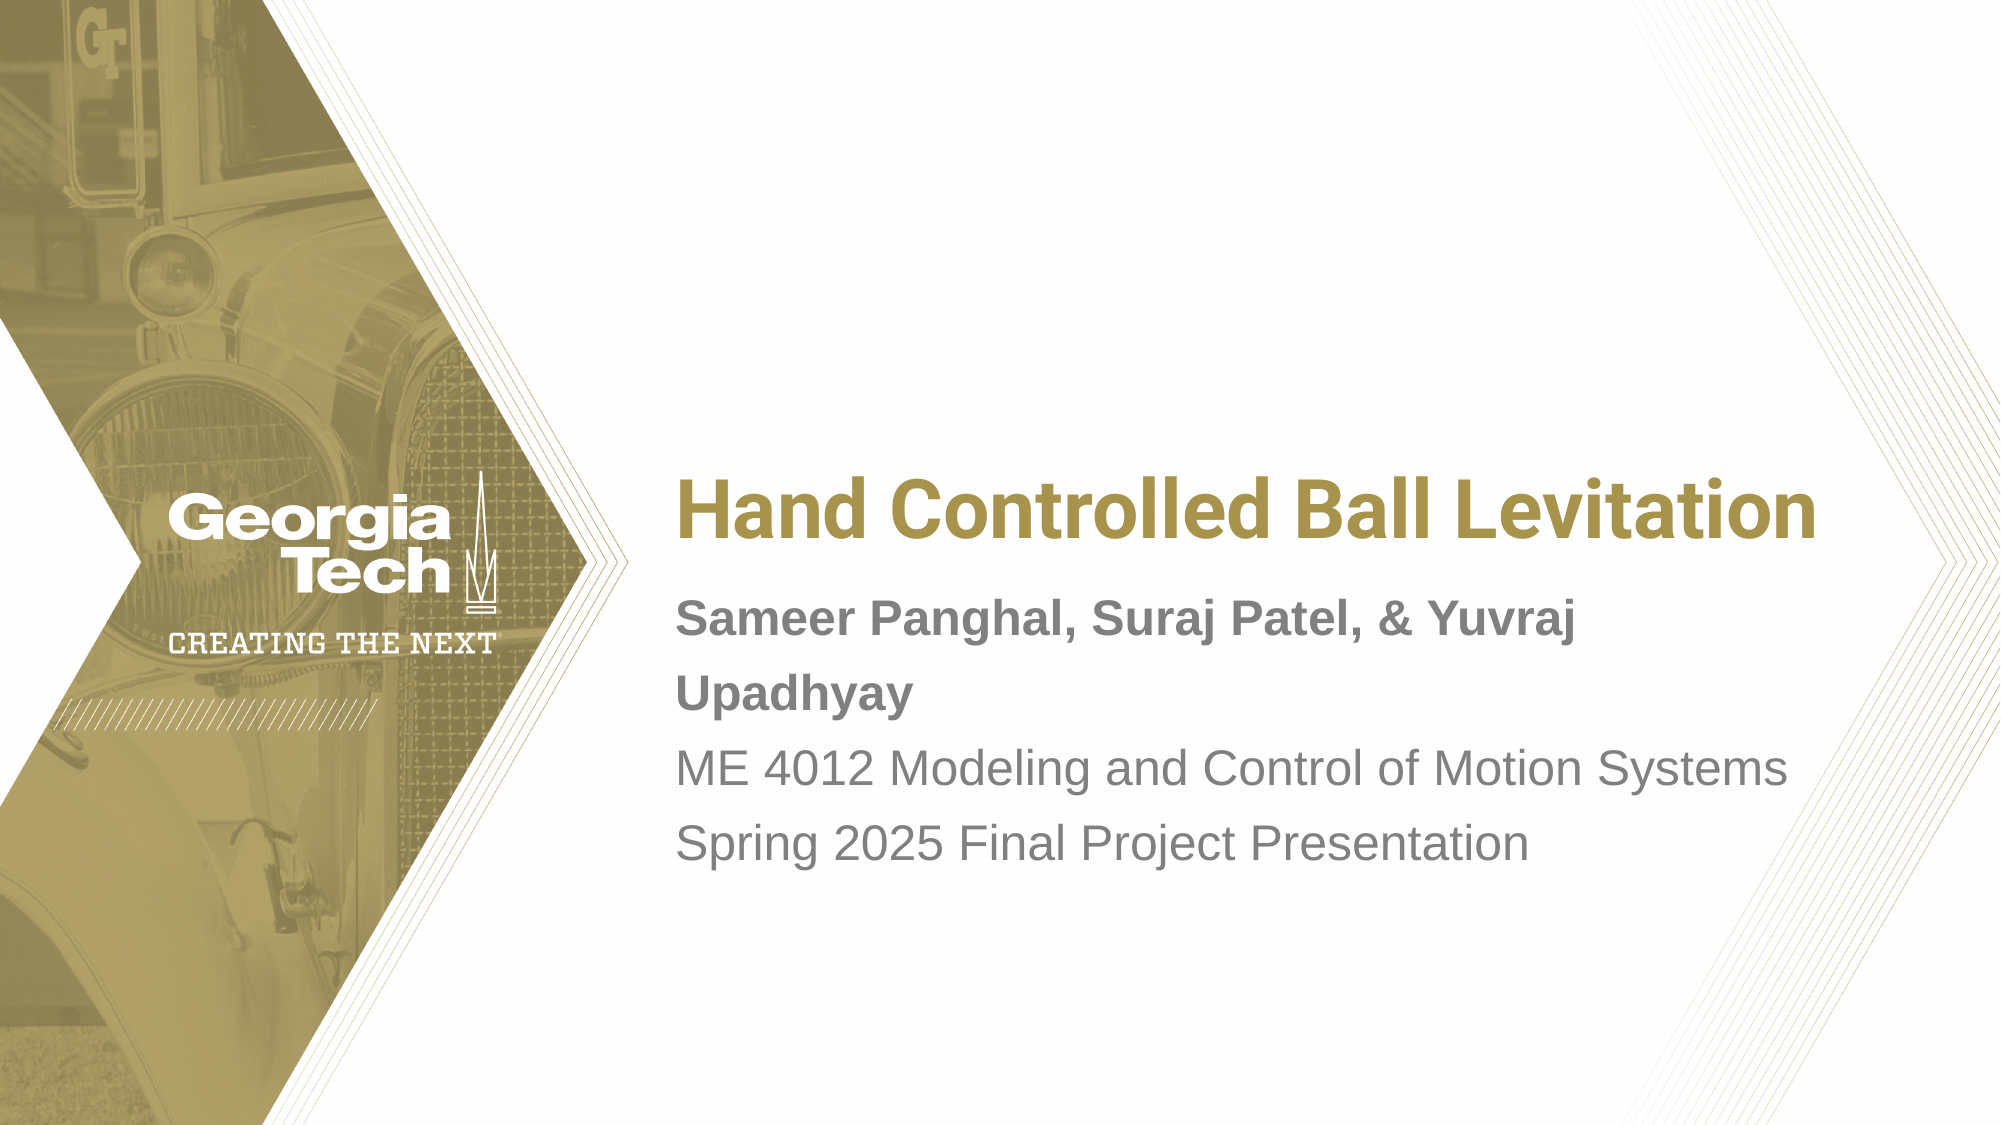

# Hand Controlled Ball Levitation
Sameer Panghal, Suraj Patel, & Yuvraj Upadhyay
ME 4012 Modeling and Control of Motion Systems
Spring 2025 Final Project Presentation